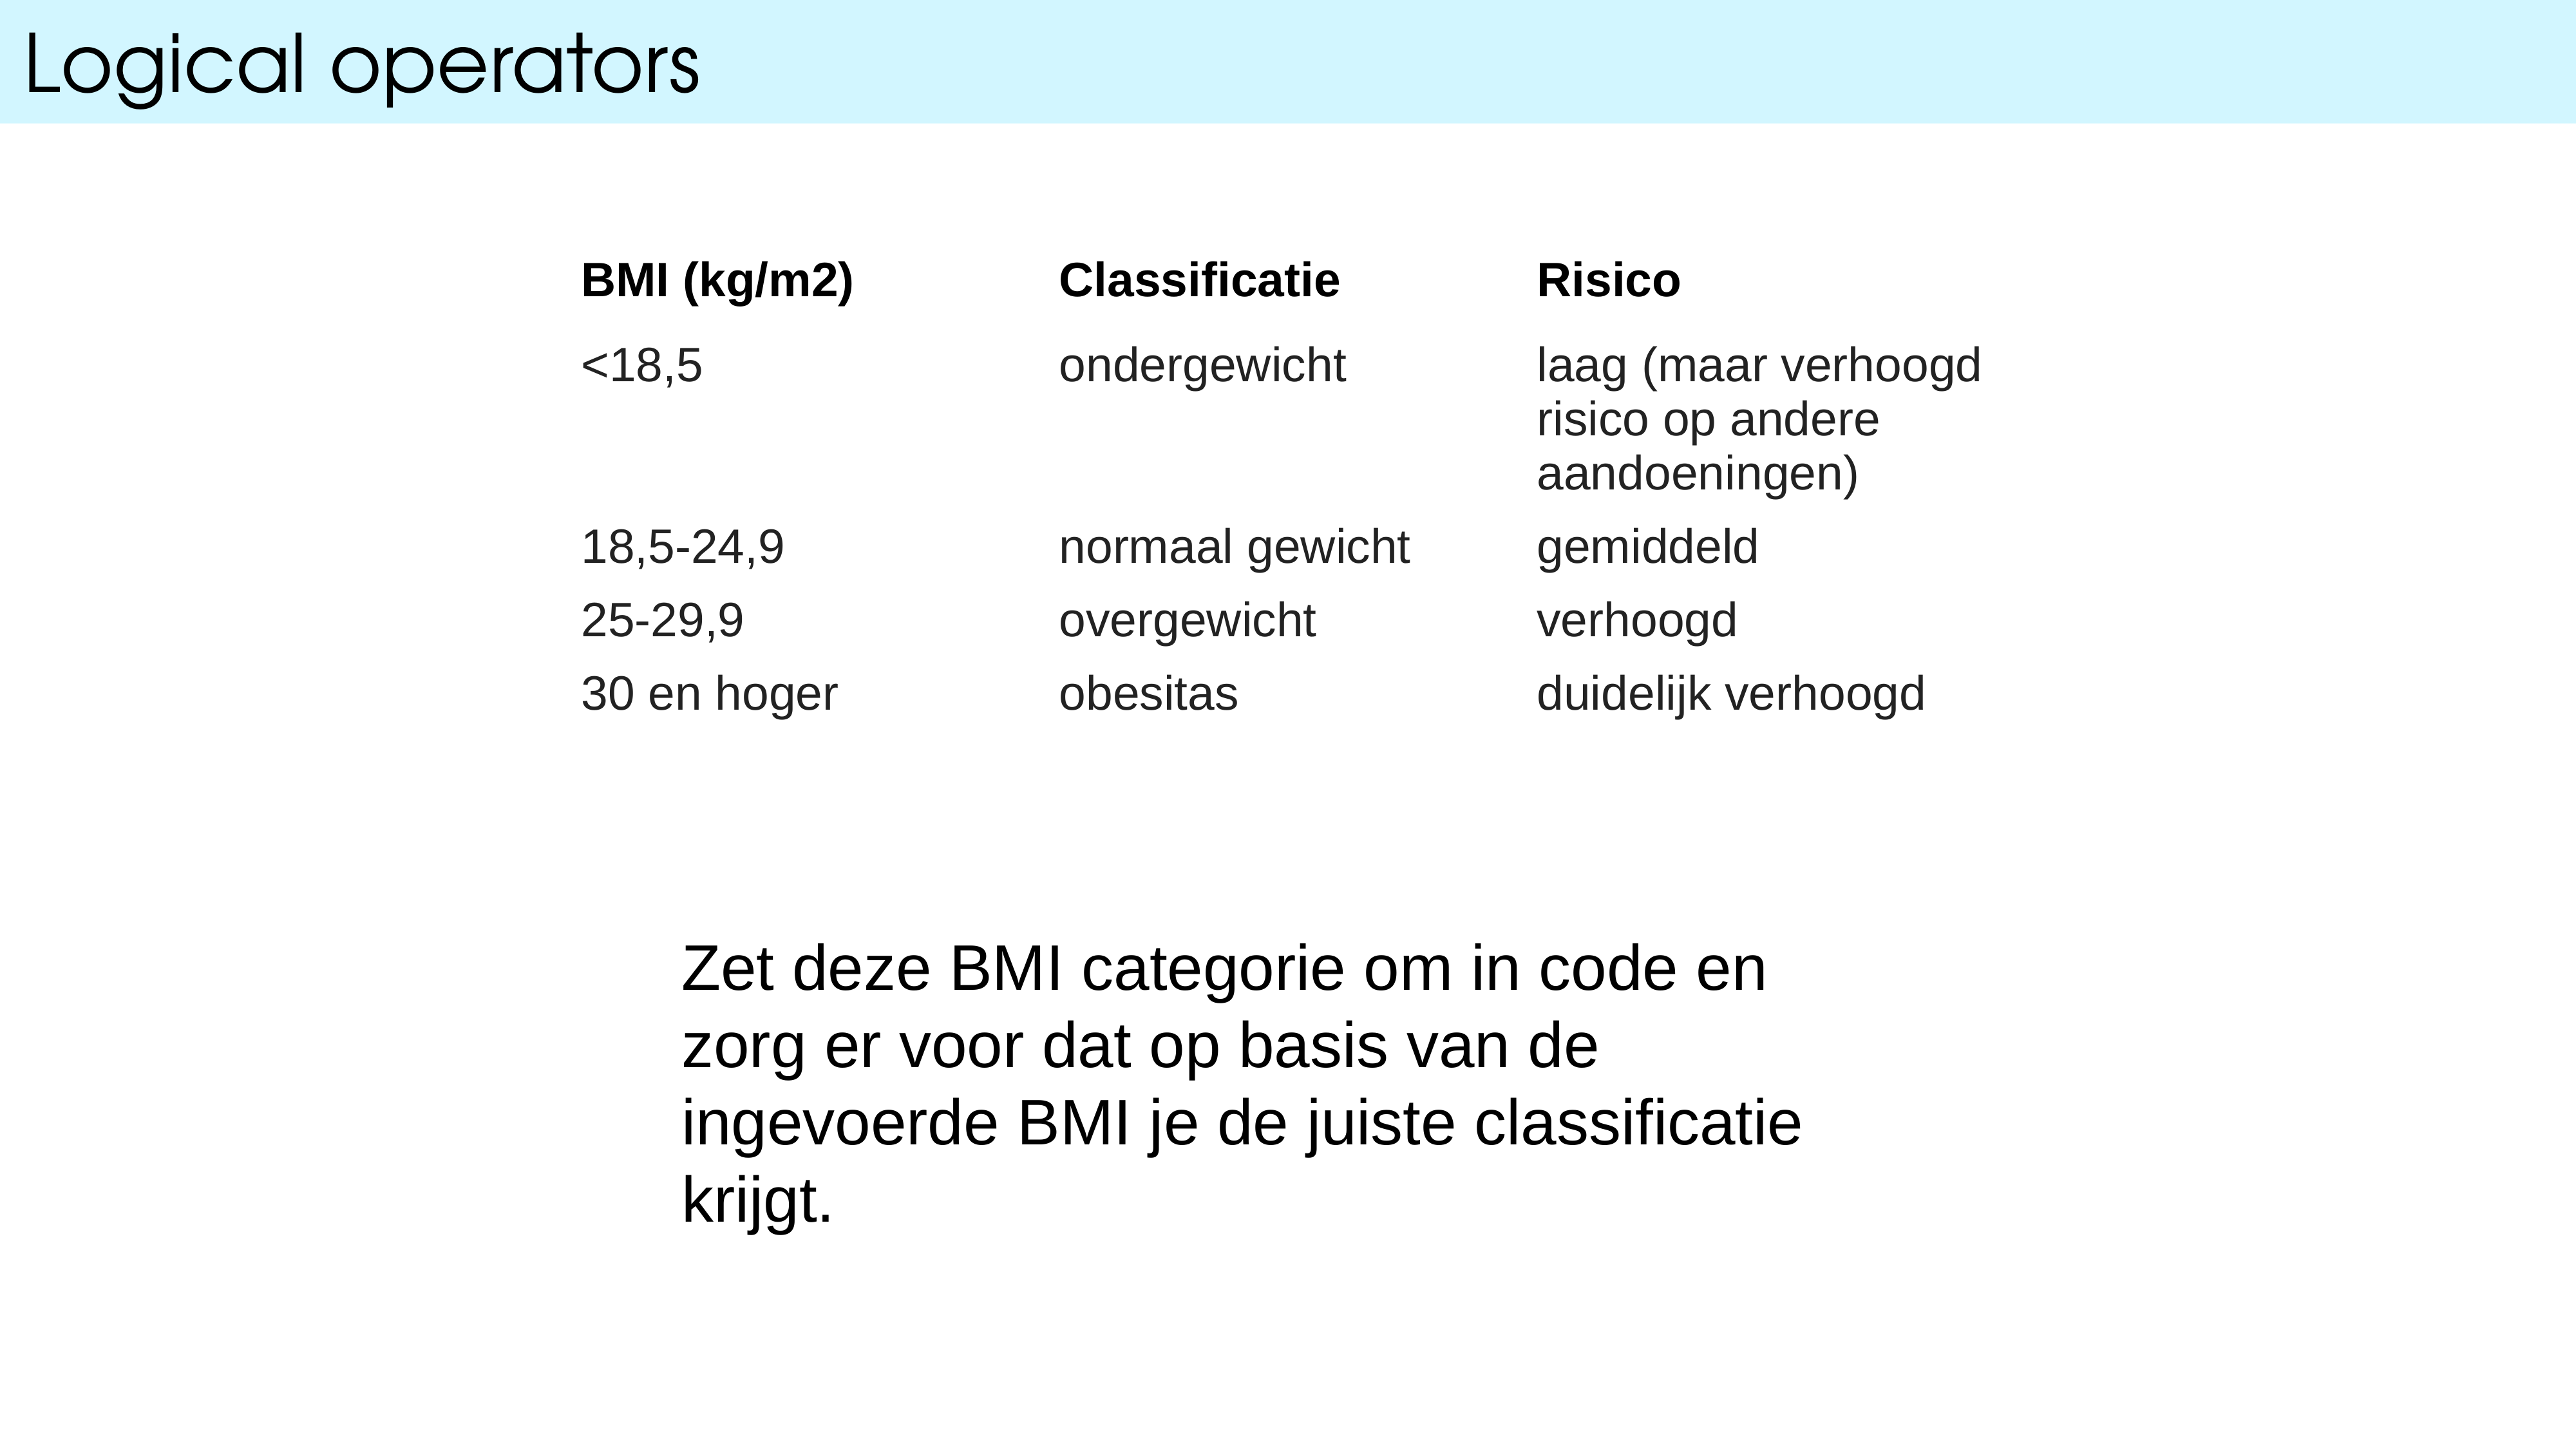

Logical operators
| BMI (kg/m2) | Classificatie | Risico |
| --- | --- | --- |
| <18,5 | ondergewicht | laag (maar verhoogd risico op andere aandoeningen) |
| 18,5-24,9 | normaal gewicht | gemiddeld |
| 25-29,9 | overgewicht | verhoogd |
| 30 en hoger | obesitas | duidelijk verhoogd |
Zet deze BMI categorie om in code en zorg er voor dat op basis van de ingevoerde BMI je de juiste classificatie krijgt.